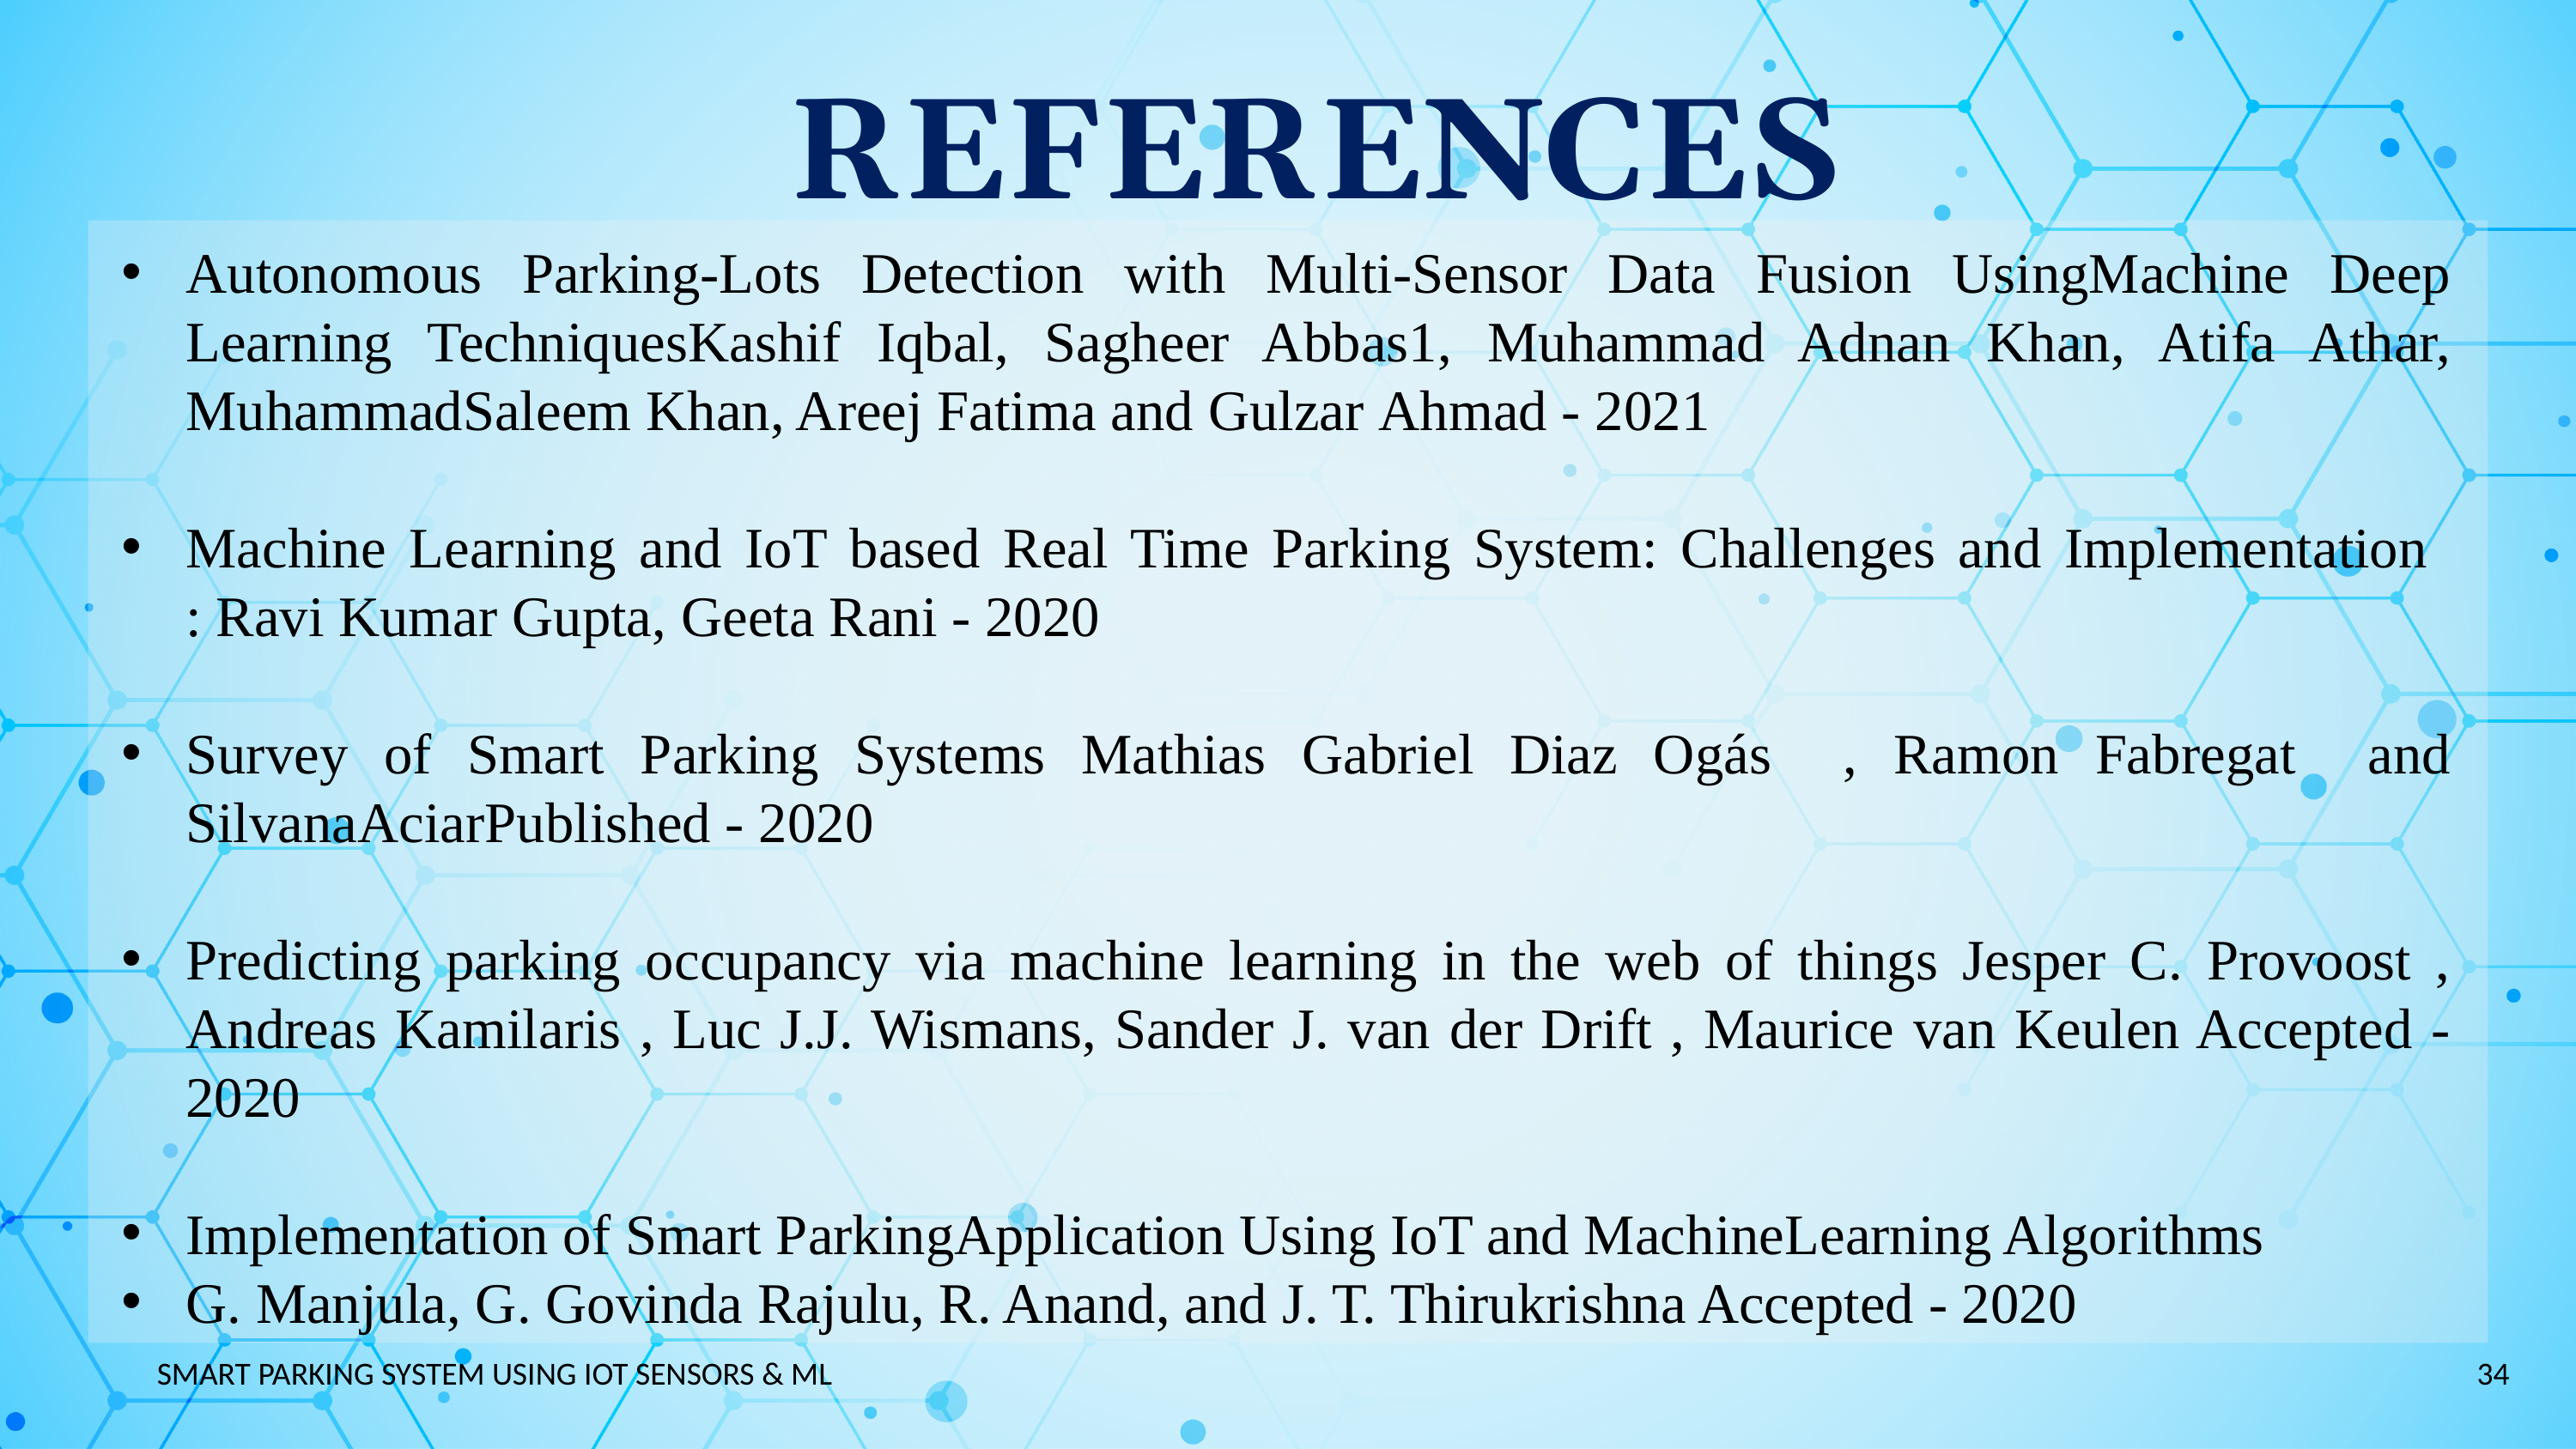

REFERENCES

Autonomous Parking-Lots Detection with Multi-Sensor Data Fusion UsingMachine Deep Learning TechniquesKashif Iqbal, Sagheer Abbas1, Muhammad Adnan Khan, Atifa Athar, MuhammadSaleem Khan, Areej Fatima and Gulzar Ahmad - 2021

Machine Learning and IoT based Real Time Parking System: Challenges and Implementation
: Ravi Kumar Gupta, Geeta Rani - 2020

Survey of Smart Parking Systems Mathias Gabriel Diaz Ogás  , Ramon Fabregat  and SilvanaAciarPublished - 2020

Predicting parking occupancy via machine learning in the web of things Jesper C. Provoost , Andreas Kamilaris , Luc J.J. Wismans, Sander J. van der Drift , Maurice van Keulen Accepted - 2020

Implementation of Smart ParkingApplication Using IoT and MachineLearning Algorithms
G. Manjula, G. Govinda Rajulu, R. Anand, and J. T. Thirukrishna Accepted - 2020
34
SMART PARKING SYSTEM USING IOT SENSORS & ML